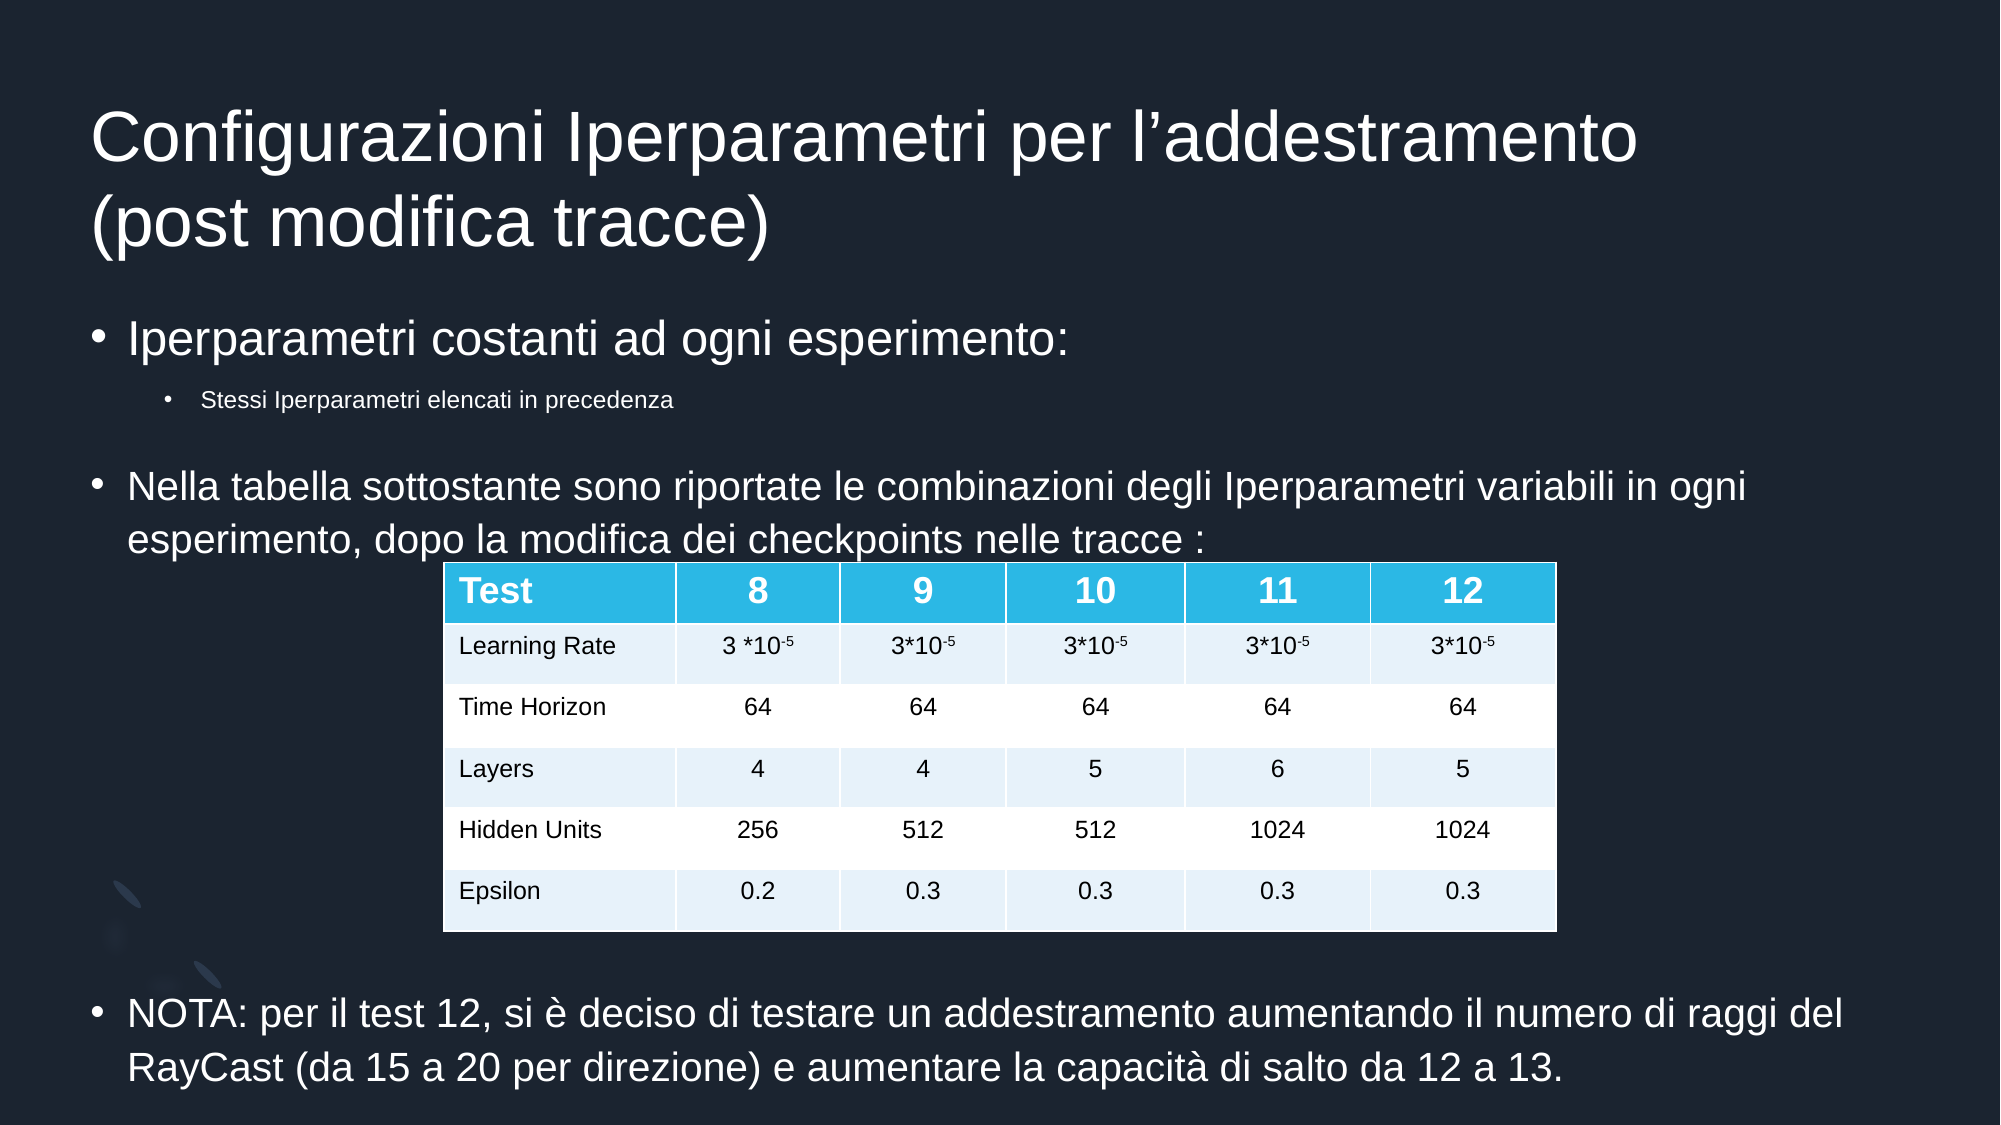

# Configurazioni Iperparametri per l’addestramento (post modifica tracce)
Iperparametri costanti ad ogni esperimento:
Stessi Iperparametri elencati in precedenza
Nella tabella sottostante sono riportate le combinazioni degli Iperparametri variabili in ogni esperimento, dopo la modifica dei checkpoints nelle tracce :

NOTA: per il test 12, si è deciso di testare un addestramento aumentando il numero di raggi del RayCast (da 15 a 20 per direzione) e aumentare la capacità di salto da 12 a 13.

| Test | 8 | 9 | 10 | 11 | 12 |
| --- | --- | --- | --- | --- | --- |
| Learning Rate | 3 \*10-5 | 3\*10-5 | 3\*10-5 | 3\*10-5 | 3\*10-5 |
| Time Horizon | 64 | 64 | 64 | 64 | 64 |
| Layers | 4 | 4 | 5 | 6 | 5 |
| Hidden Units | 256 | 512 | 512 | 1024 | 1024 |
| Epsilon | 0.2 | 0.3 | 0.3 | 0.3 | 0.3 |